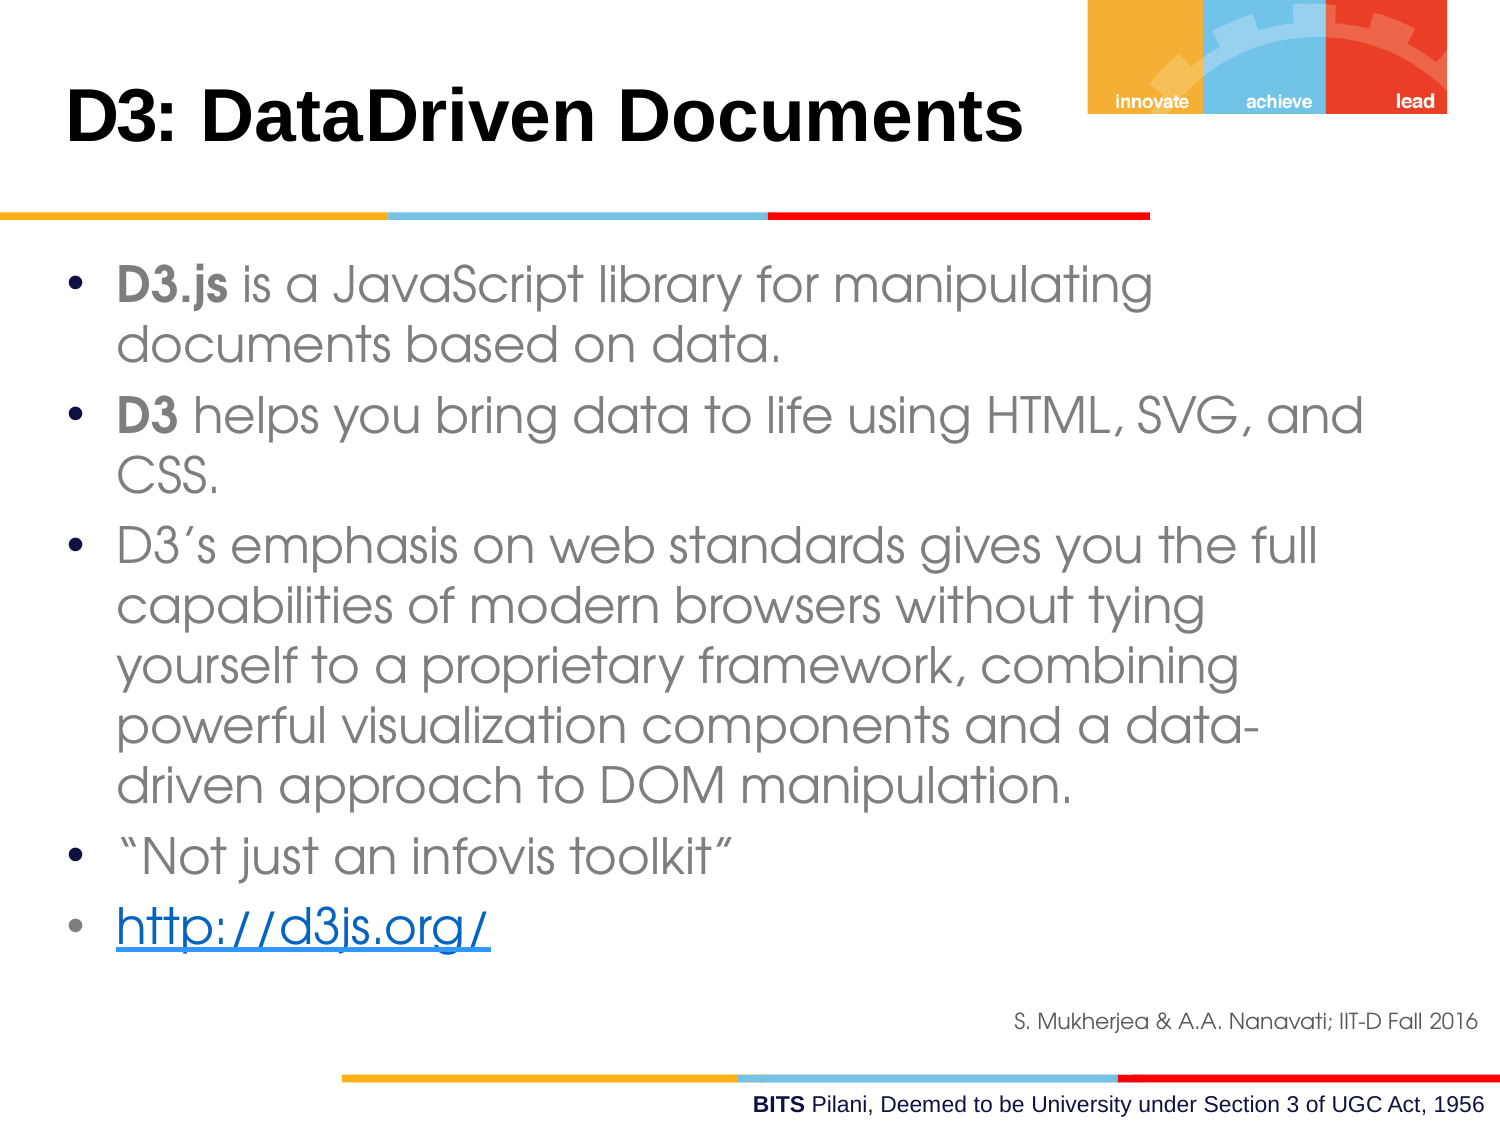

D3: Data	Driven Documents
D3.js is a JavaScript library for manipulating  documents based on data.
D3 helps you bring data to life using HTML, SVG, and  CSS.
D3’s emphasis on web standards gives you the full  capabilities of modern browsers without tying  yourself to a proprietary framework, combining  powerful visualization components and a data-  driven approach to DOM manipulation.
“Not just an infovis toolkit”
http://d3js.org/

13
S. Mukherjea & A.A. Nanavati; IIT-D Fall 2016